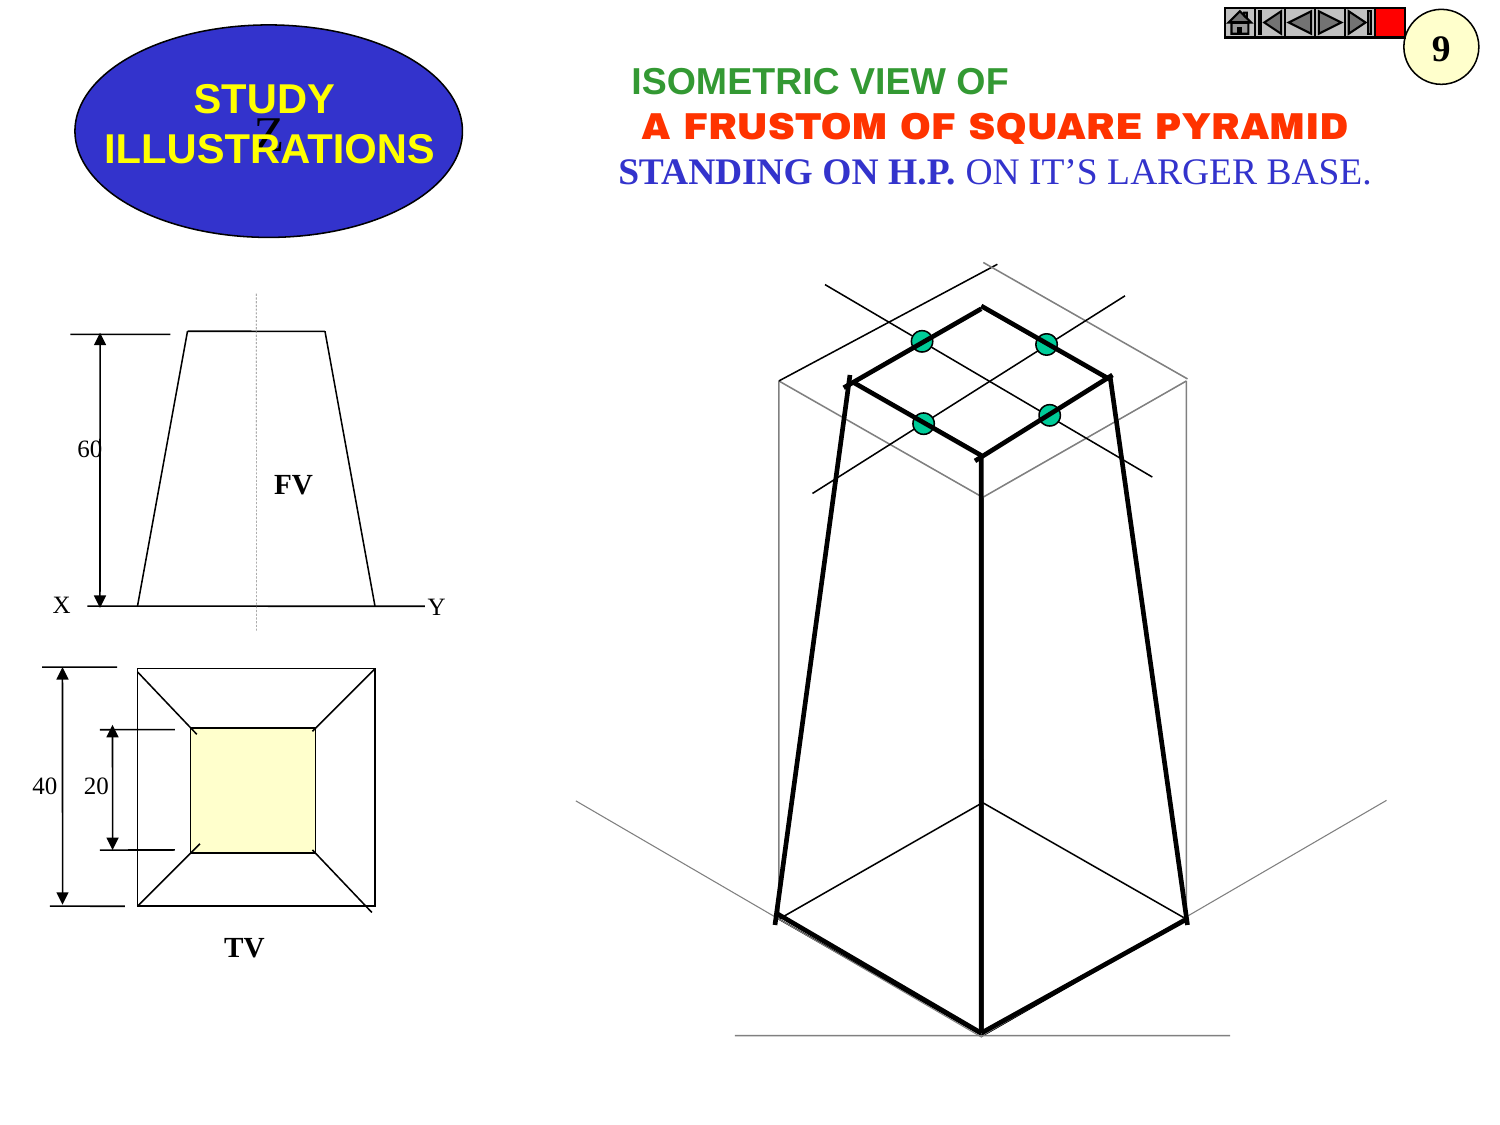

9
Z
STUDY
ILLUSTRATIONS
ISOMETRIC VIEW OF                             A FRUSTOM OF SQUARE PYRAMID STANDING ON H.P. ON IT’S LARGER BASE.

60
X
Y

40
20

FV

TV